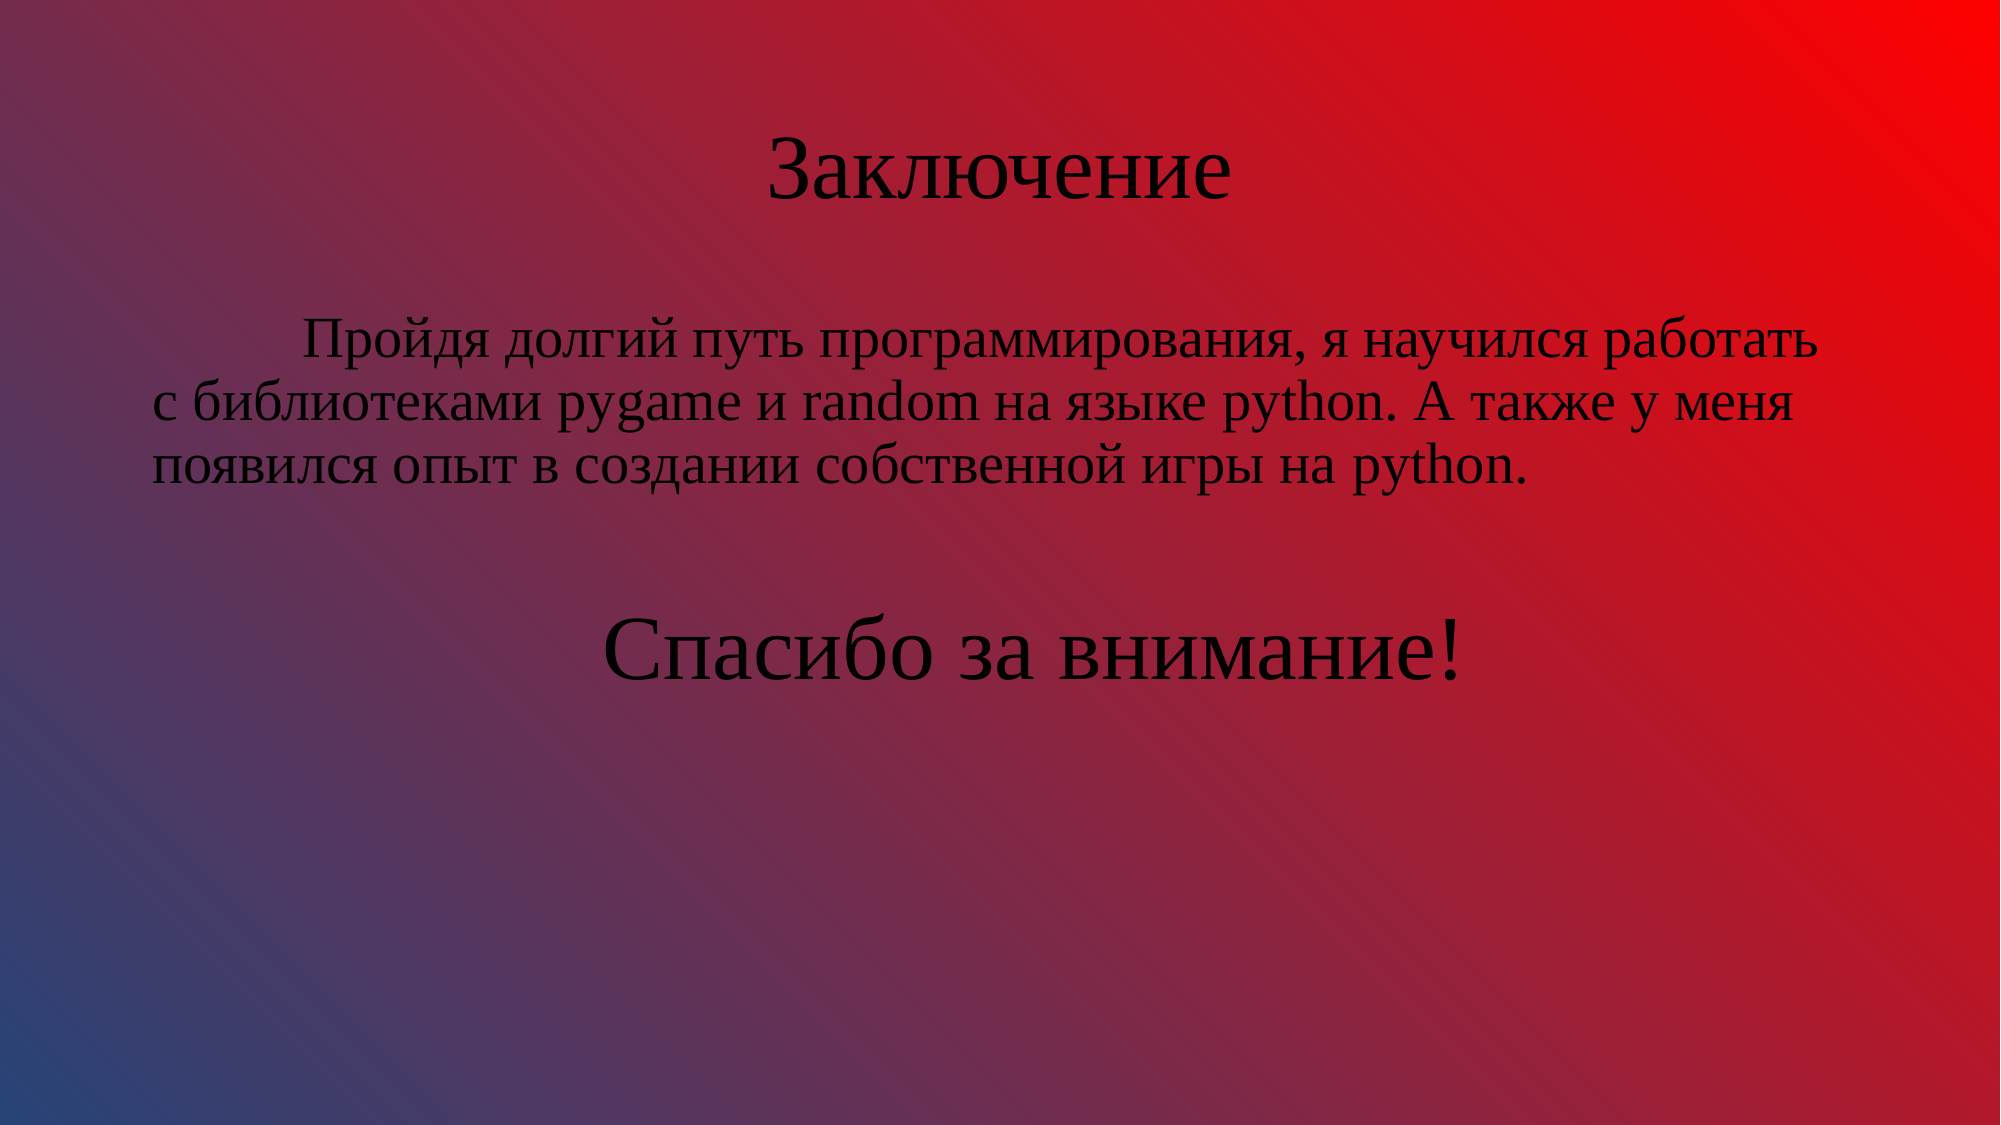

# Заключение
	Пройдя долгий путь программирования, я научился работать с библиотеками pygame и random на языке python. А также у меня появился опыт в создании собственной игры на python.

			Спасибо за внимание!